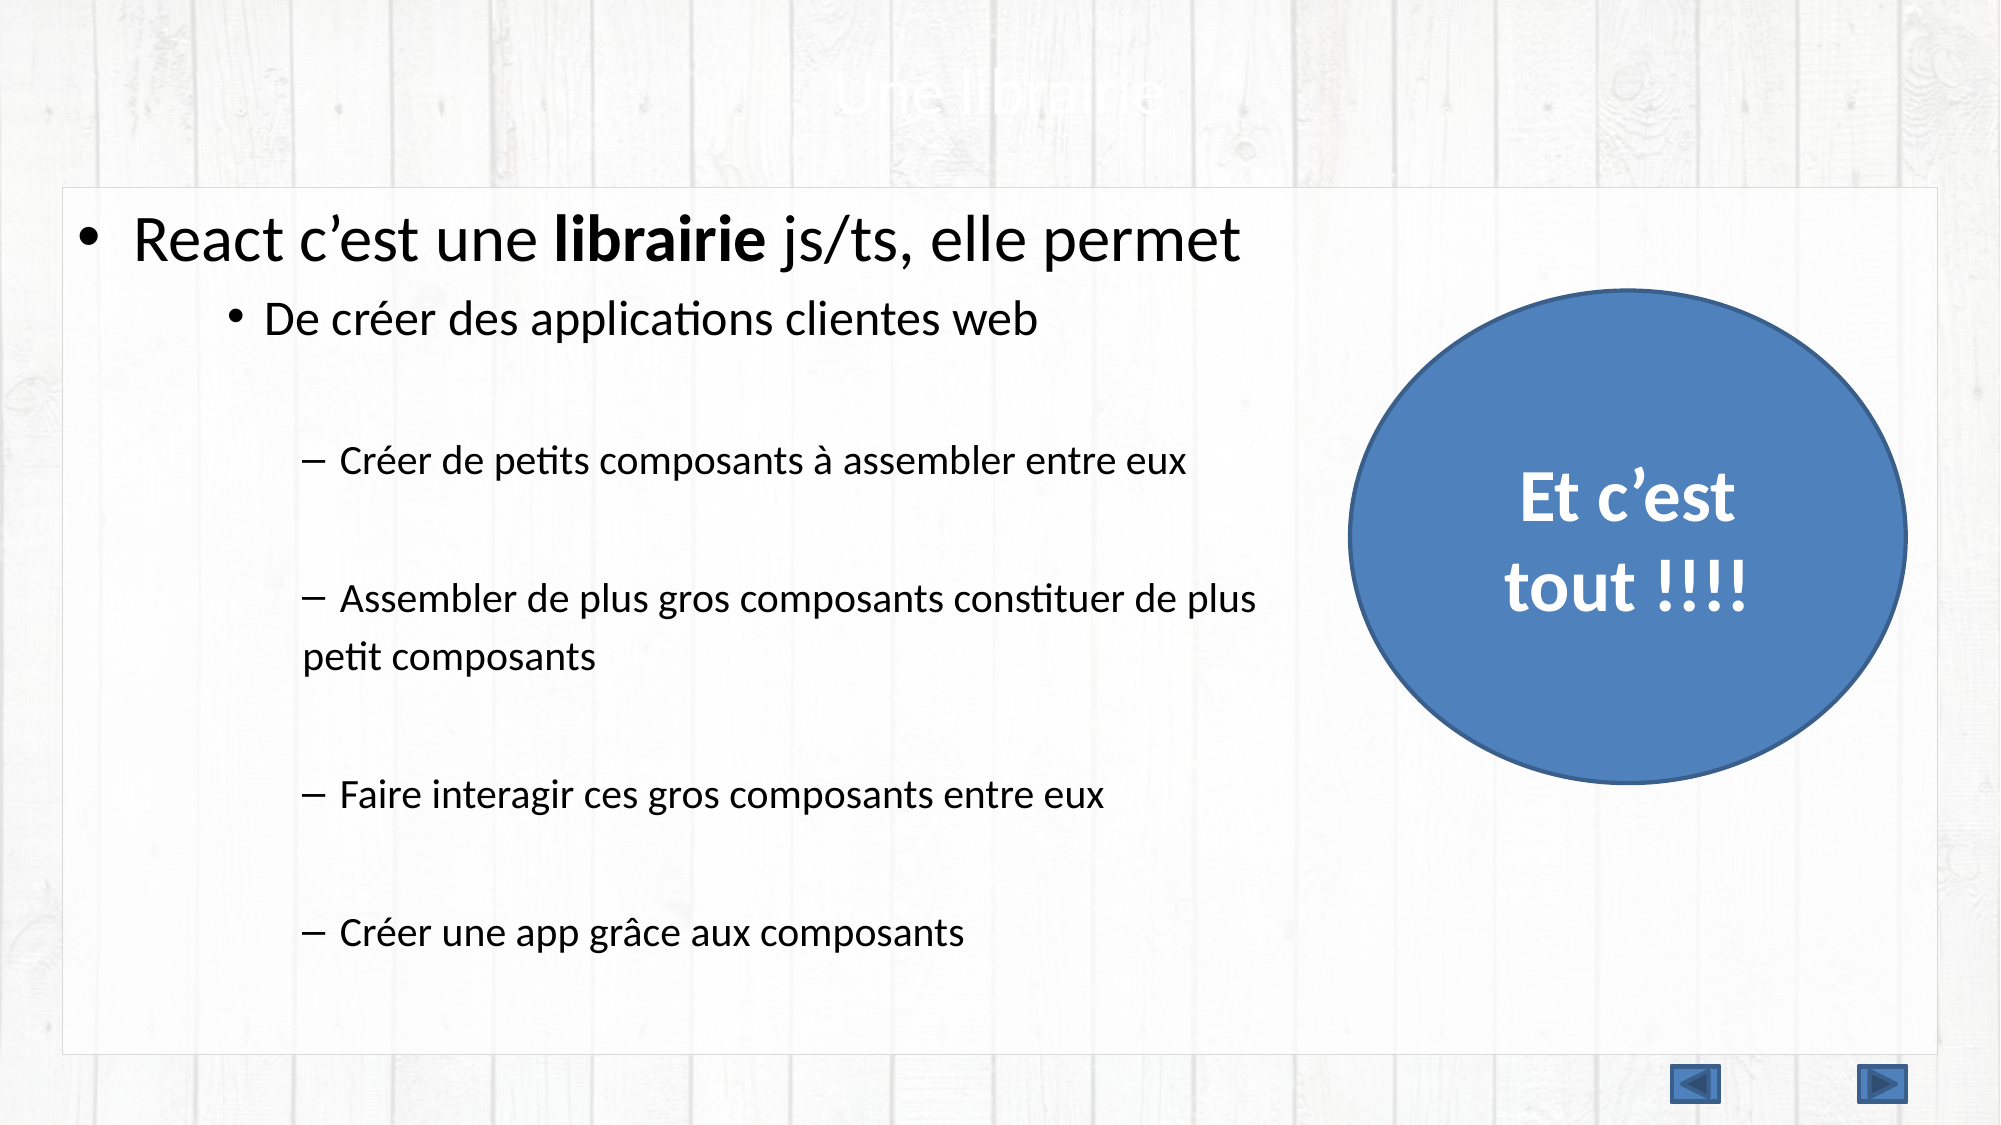

# Une librairie
React c’est une librairie js/ts, elle permet
De créer des applications clientes web

Créer de petits composants à assembler entre eux

Assembler de plus gros composants constituer de plus
petit composants

Faire interagir ces gros composants entre eux

Créer une app grâce aux composants

Et c’est tout !!!!